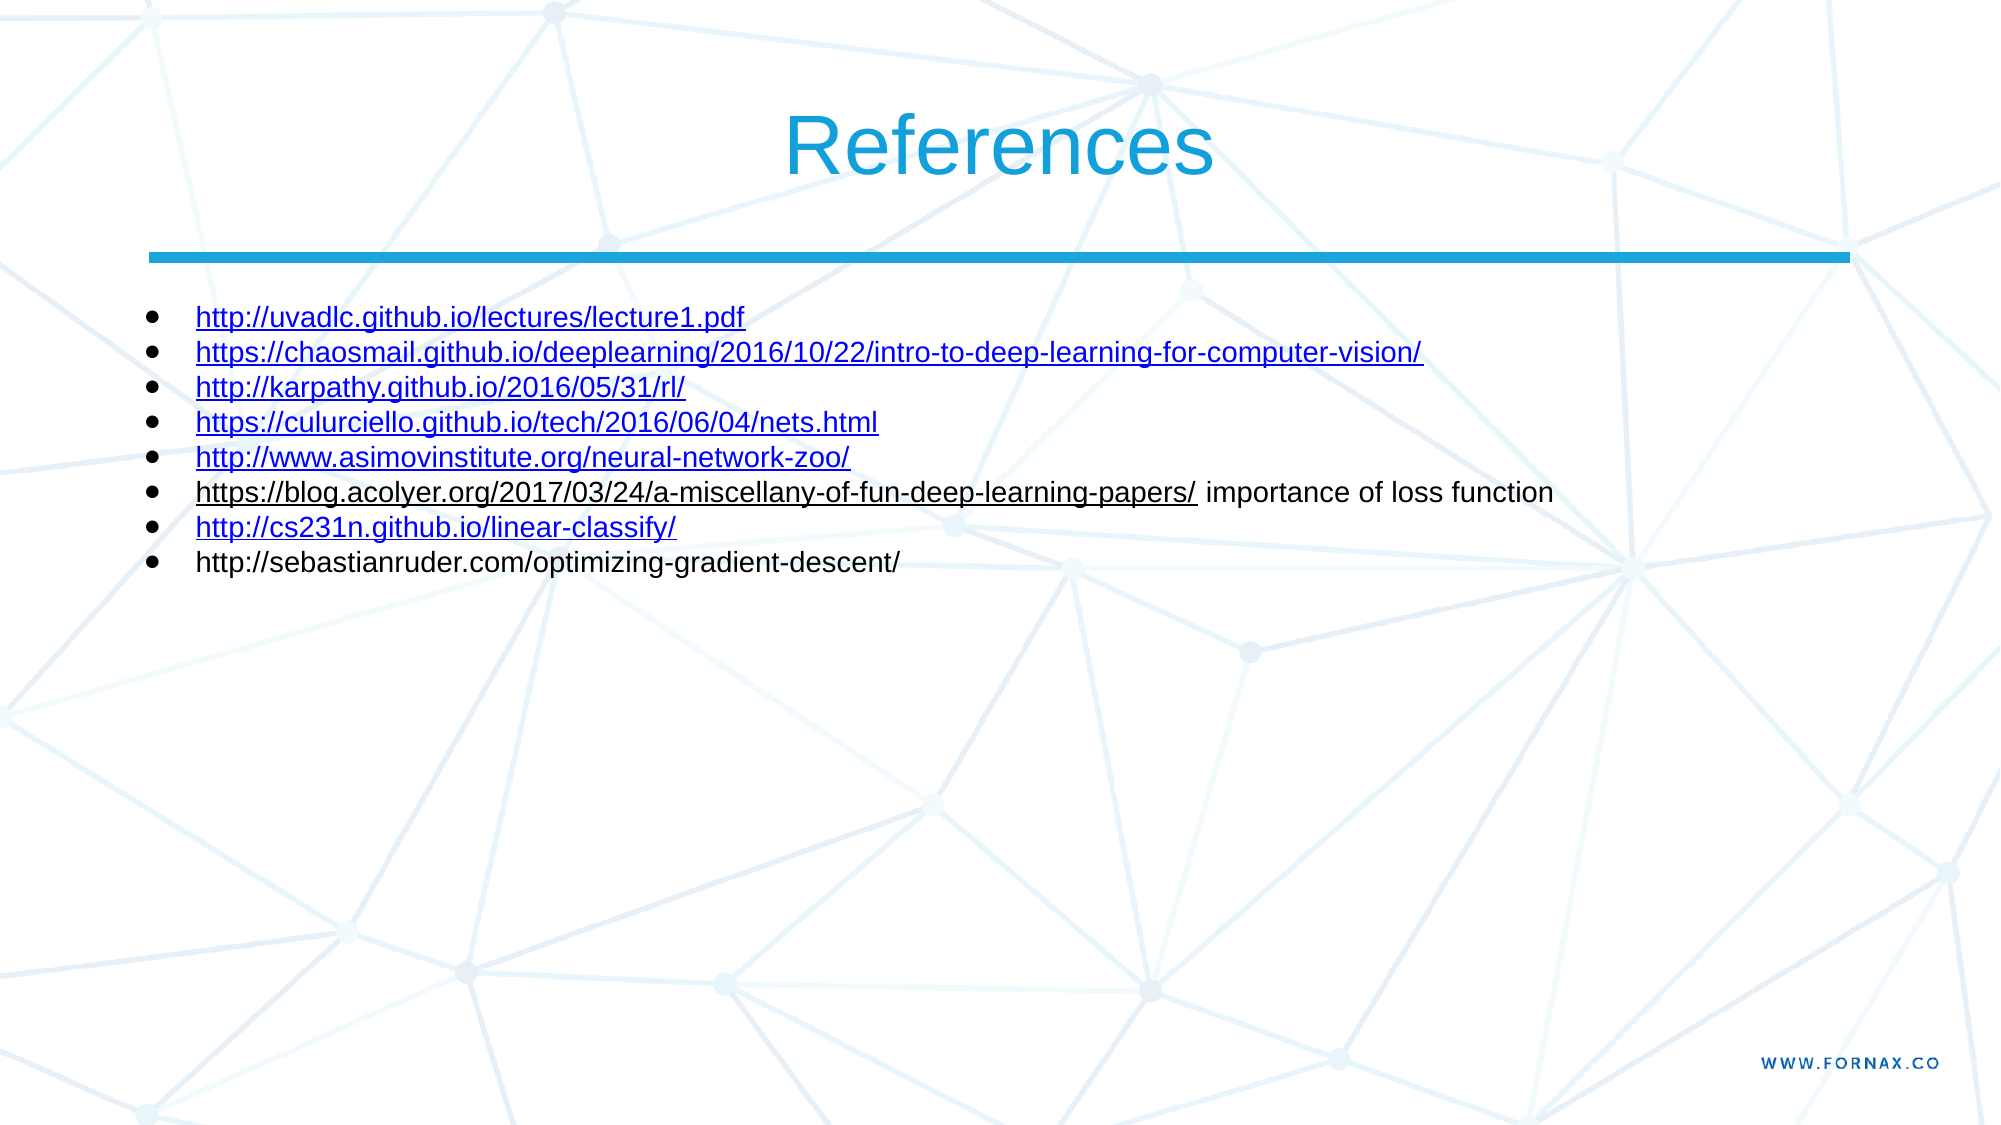

# References
http://uvadlc.github.io/lectures/lecture1.pdf
https://chaosmail.github.io/deeplearning/2016/10/22/intro-to-deep-learning-for-computer-vision/
http://karpathy.github.io/2016/05/31/rl/
https://culurciello.github.io/tech/2016/06/04/nets.html
http://www.asimovinstitute.org/neural-network-zoo/
https://blog.acolyer.org/2017/03/24/a-miscellany-of-fun-deep-learning-papers/ importance of loss function
http://cs231n.github.io/linear-classify/
http://sebastianruder.com/optimizing-gradient-descent/